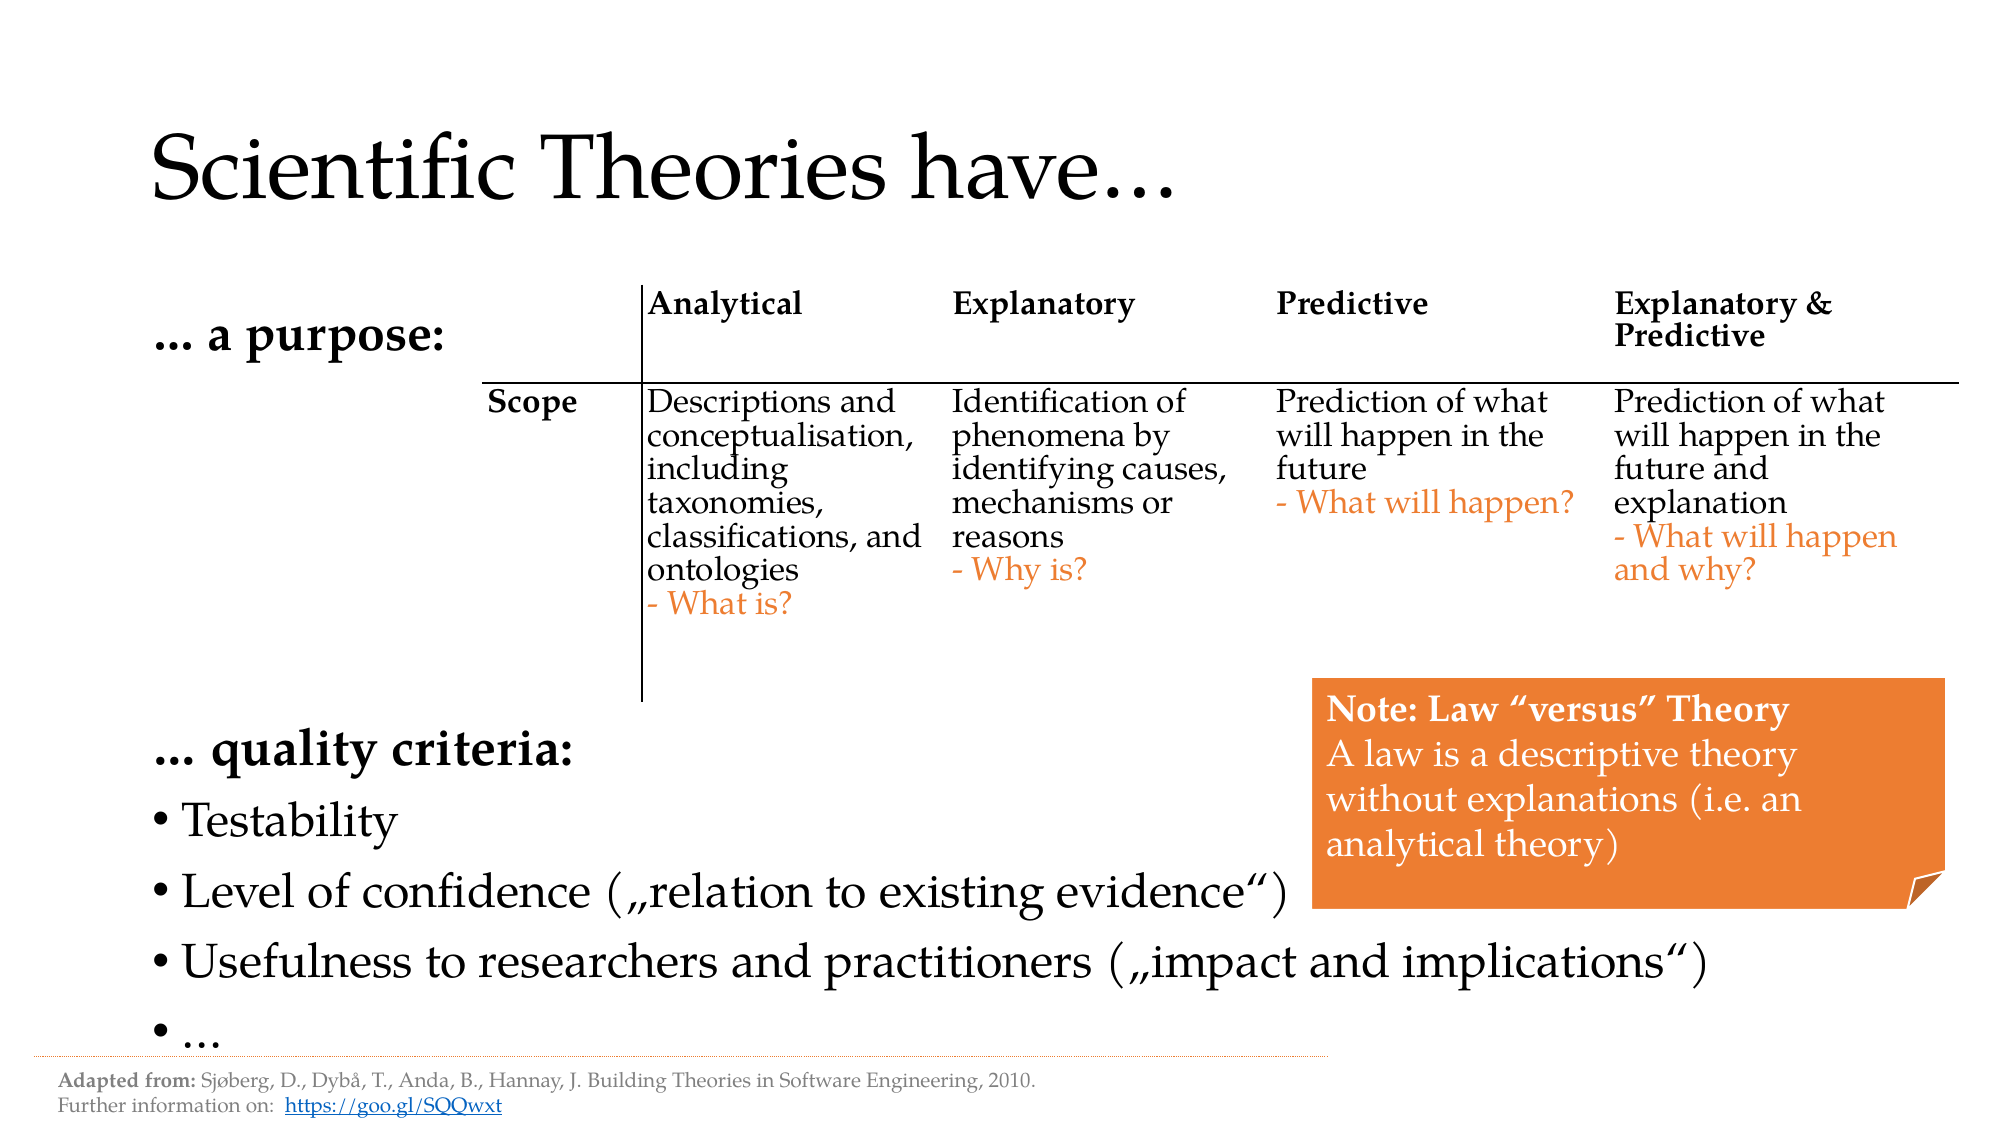

# Scientific Theories have…
|  | Analytical | Explanatory | Predictive | Explanatory & Predictive |
| --- | --- | --- | --- | --- |
| Scope | Descriptions and conceptualisation, including taxonomies, classifications, and ontologies - What is? | Identification of phenomena by identifying causes, mechanisms or reasons - Why is? | Prediction of what will happen in the future - What will happen? | Prediction of what will happen in the future and explanation - What will happen and why? |
… a purpose:
Note: Law “versus” Theory
A law is a descriptive theory without explanations (i.e. an analytical theory)
… quality criteria:
Testability
Level of confidence („relation to existing evidence“)
Usefulness to researchers and practitioners („impact and implications“)
…

Adapted from: Sjøberg, D., Dybå, T., Anda, B., Hannay, J. Building Theories in Software Engineering, 2010.
Further information on:  https://goo.gl/SQQwxt